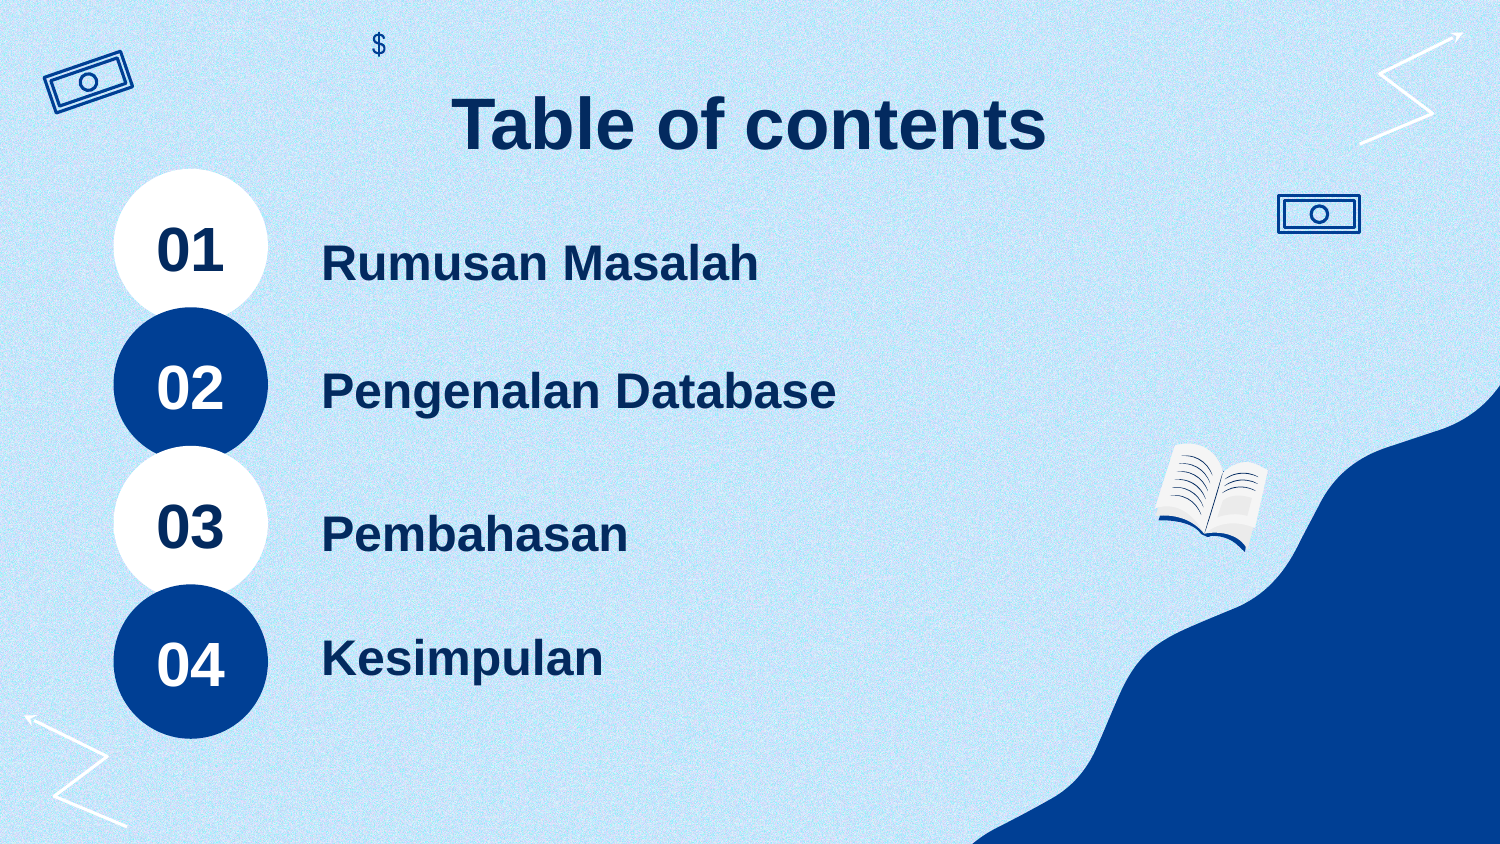

$

Table of contents

01
# Rumusan Masalah

Pengenalan Database
02

03
Pembahasan

Kesimpulan
04